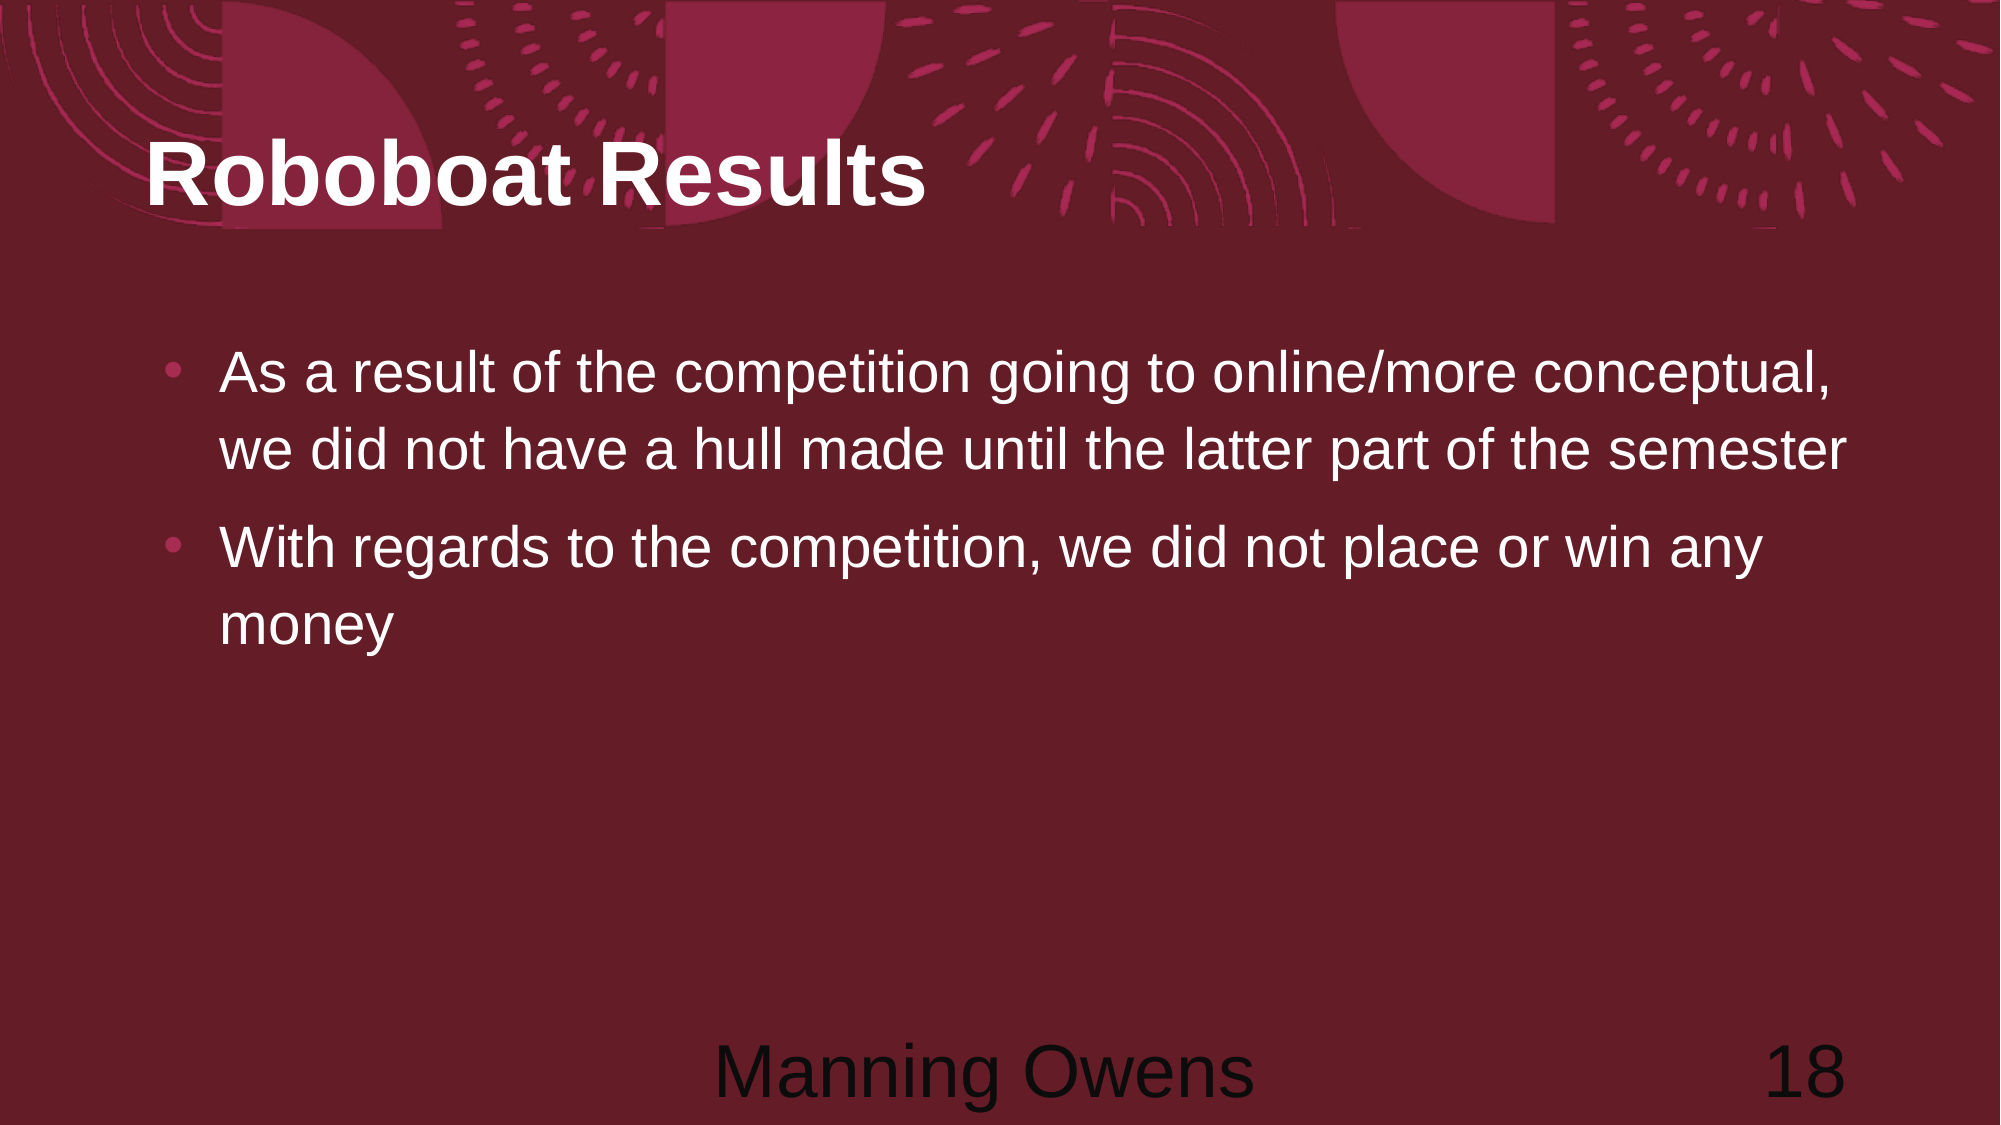

# Roboboat Results
As a result of the competition going to online/more conceptual, we did not have a hull made until the latter part of the semester
With regards to the competition, we did not place or win any money
Manning Owens				18